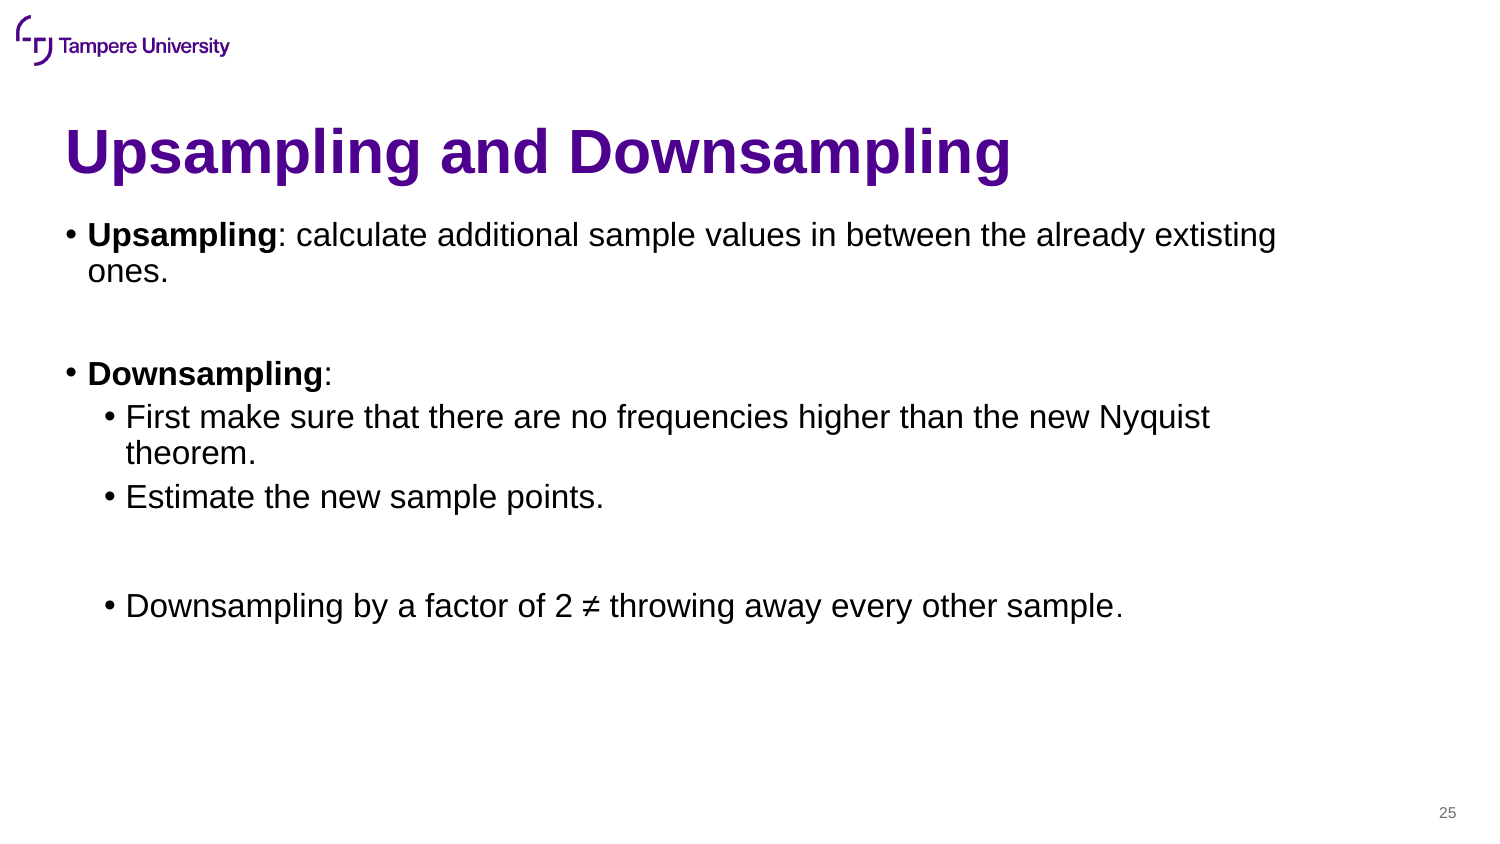

# Upsampling and Downsampling
Upsampling: calculate additional sample values in between the already extisting ones.

Downsampling:
First make sure that there are no frequencies higher than the new Nyquist theorem.
Estimate the new sample points.

Downsampling by a factor of 2 ≠ throwing away every other sample.
25